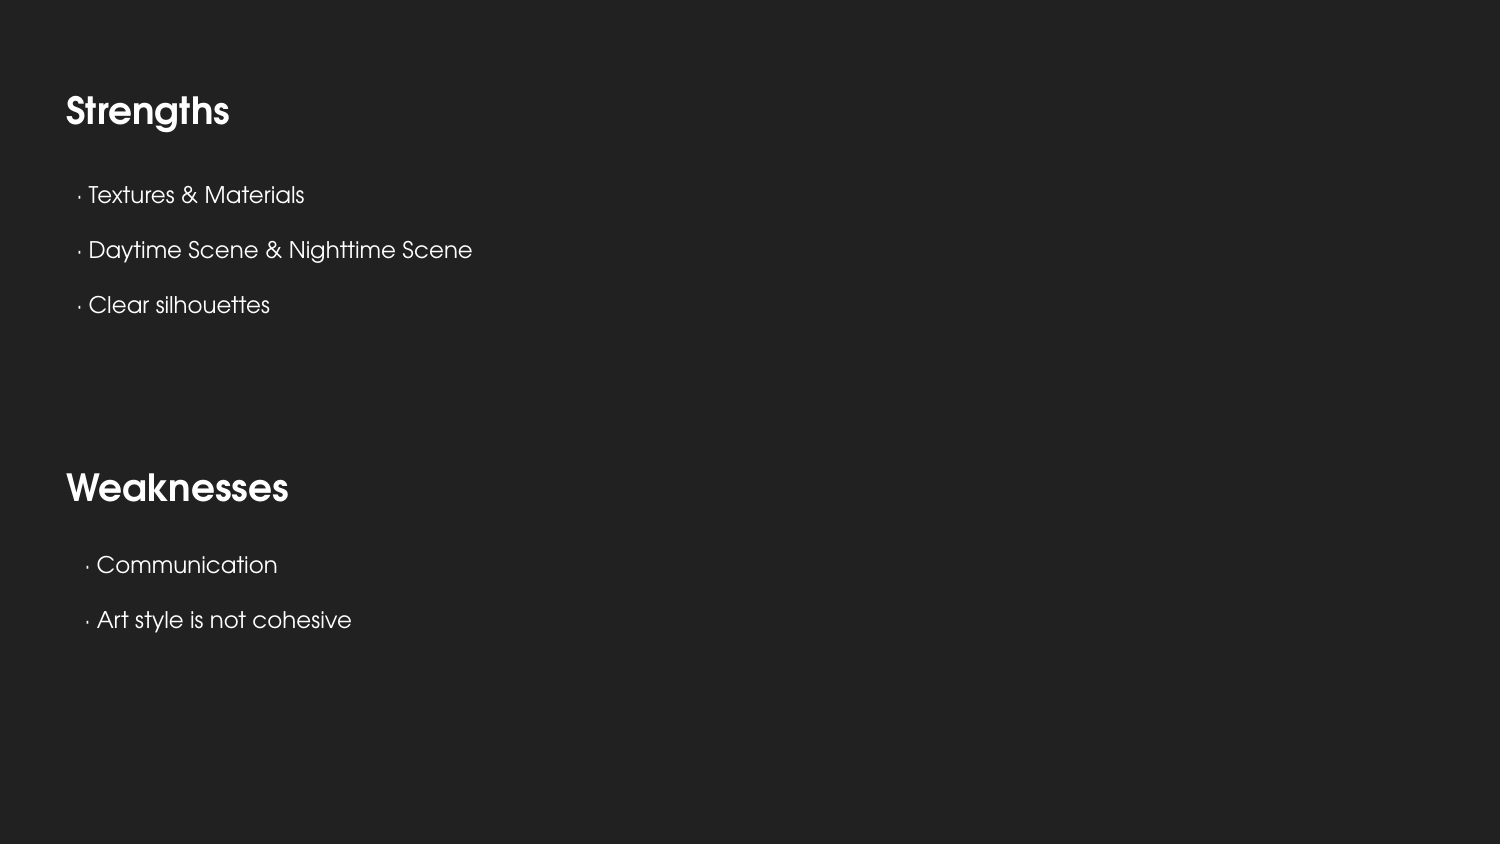

# Strengths
· Textures & Materials

· Daytime Scene & Nighttime Scene

· Clear silhouettes
Weaknesses
· Communication

· Art style is not cohesive